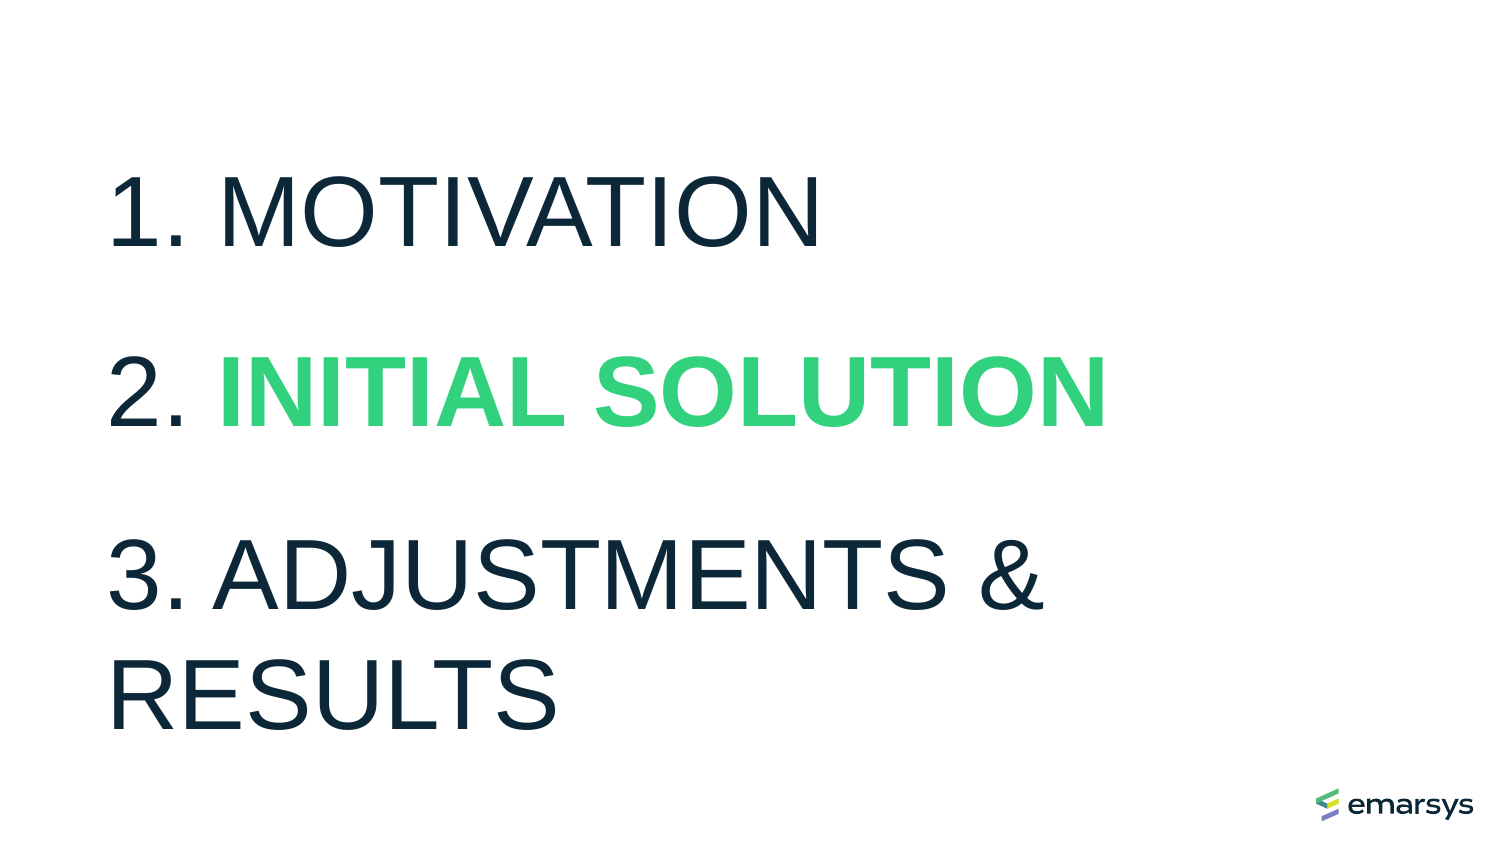

# 1. Motivation 2. initial solution
3. Adjustments &       results